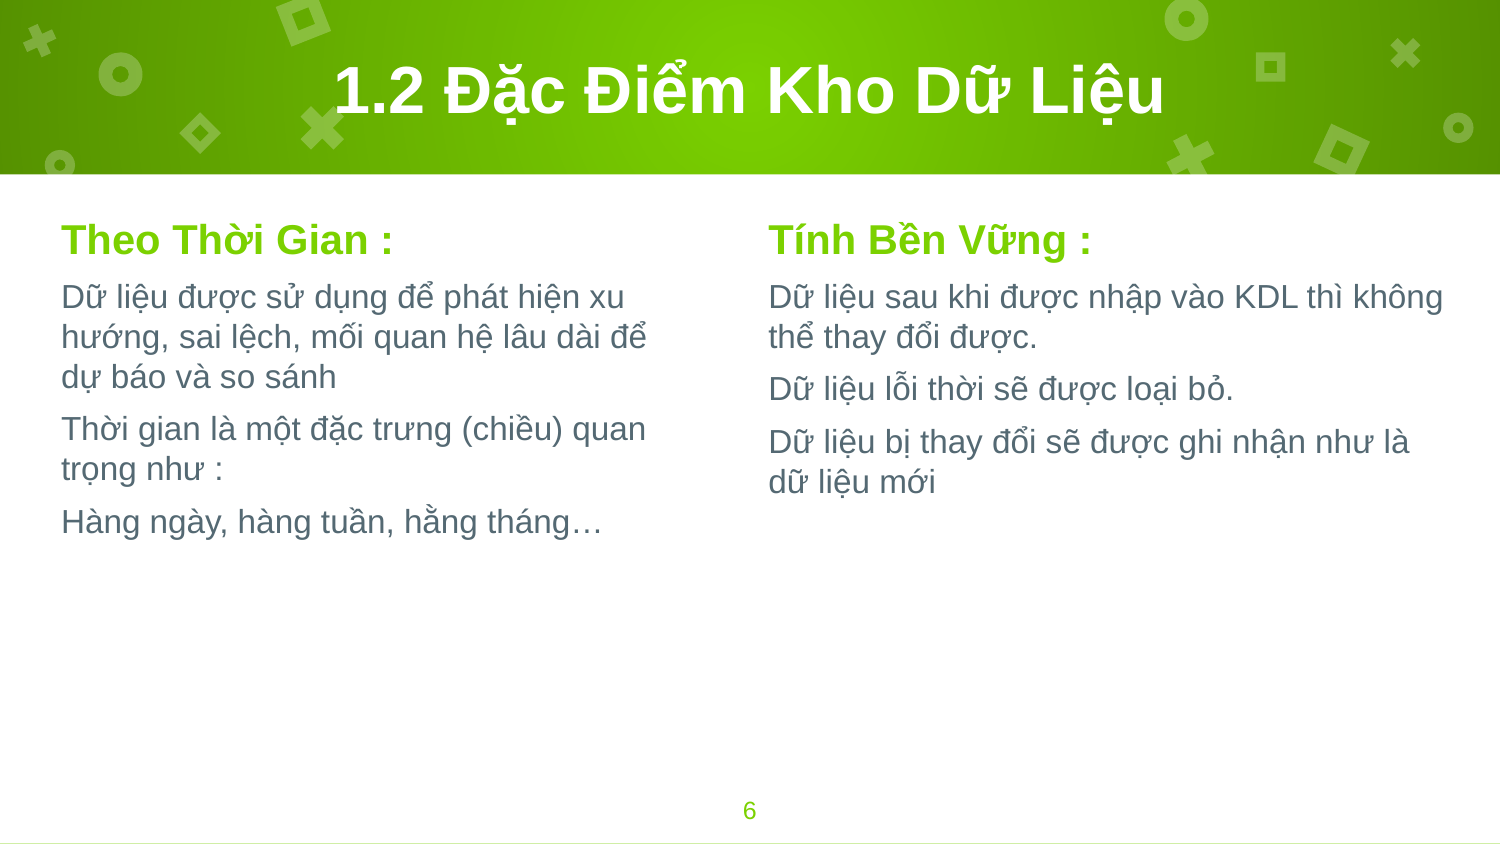

# 1.2 Đặc Điểm Kho Dữ Liệu
Theo Thời Gian :
Dữ liệu được sử dụng để phát hiện xu hướng, sai lệch, mối quan hệ lâu dài để dự báo và so sánh
Thời gian là một đặc trưng (chiều) quan trọng như :
Hàng ngày, hàng tuần, hằng tháng…

Tính Bền Vững :
Dữ liệu sau khi được nhập vào KDL thì không thể thay đổi được.
Dữ liệu lỗi thời sẽ được loại bỏ.
Dữ liệu bị thay đổi sẽ được ghi nhận như là dữ liệu mới

6